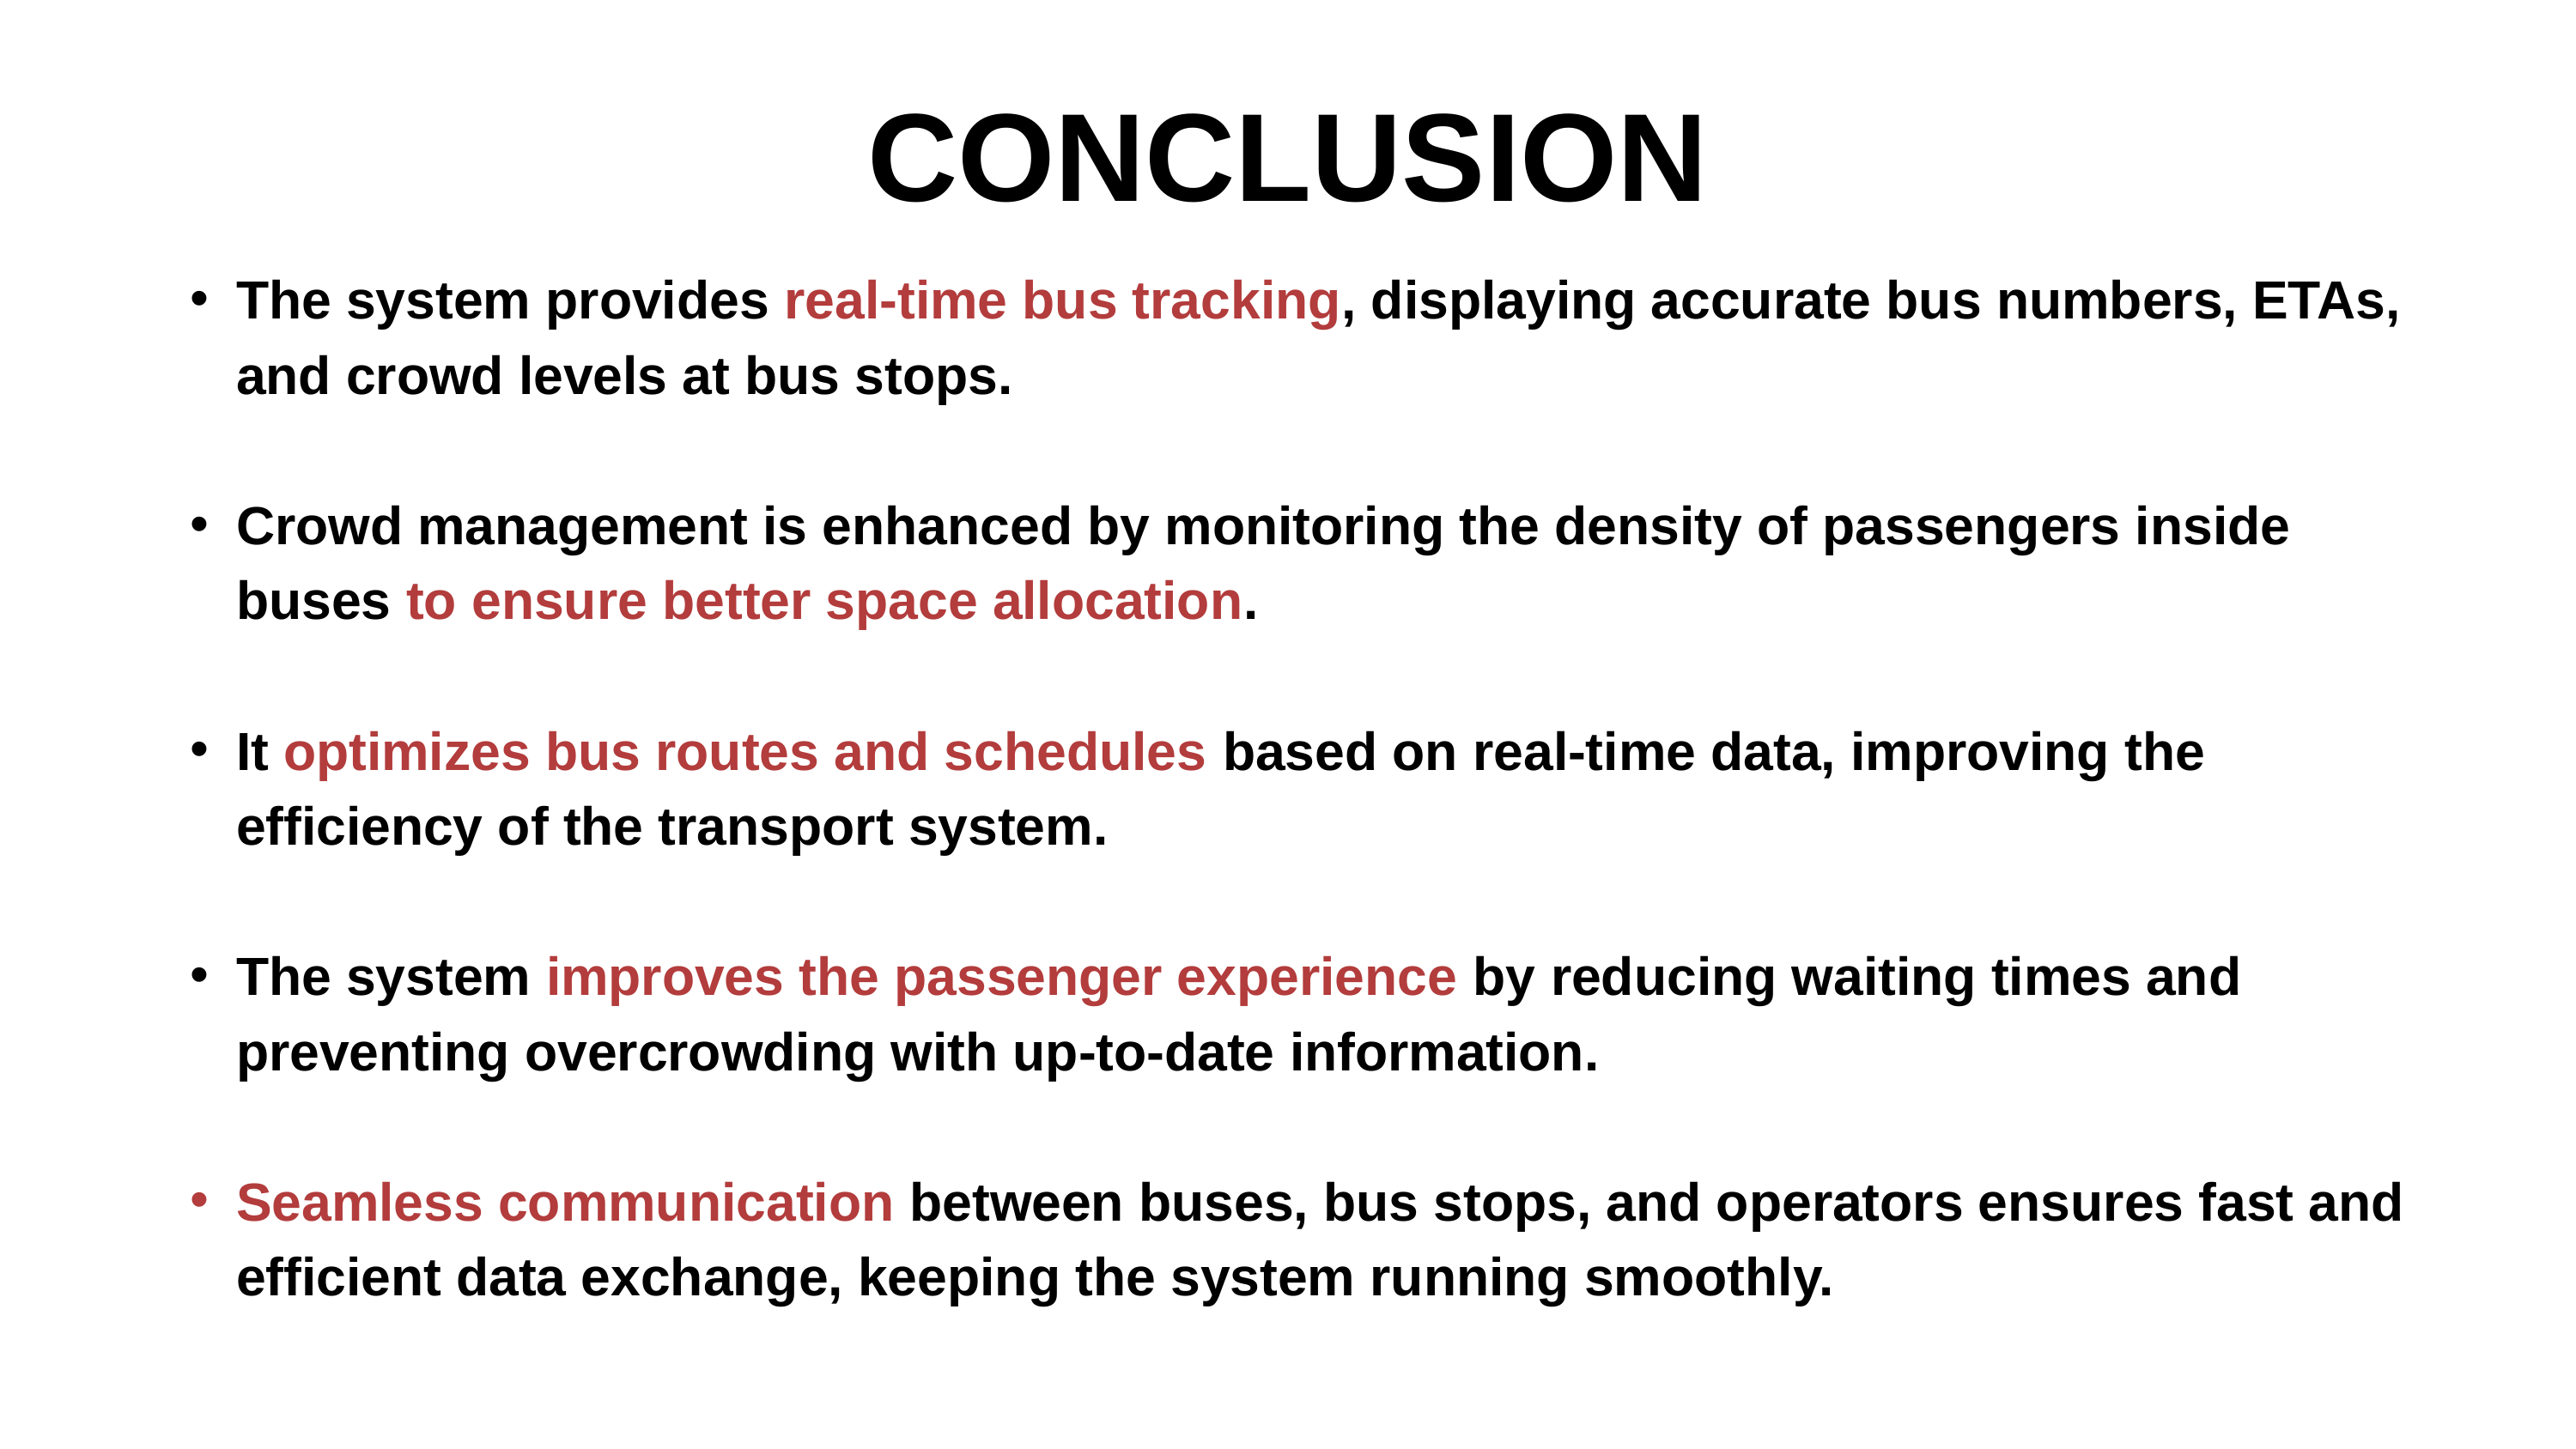

CONCLUSION
The system provides real-time bus tracking, displaying accurate bus numbers, ETAs, and crowd levels at bus stops.

Crowd management is enhanced by monitoring the density of passengers inside buses to ensure better space allocation.

It optimizes bus routes and schedules based on real-time data, improving the efficiency of the transport system.

The system improves the passenger experience by reducing waiting times and preventing overcrowding with up-to-date information.

Seamless communication between buses, bus stops, and operators ensures fast and efficient data exchange, keeping the system running smoothly.